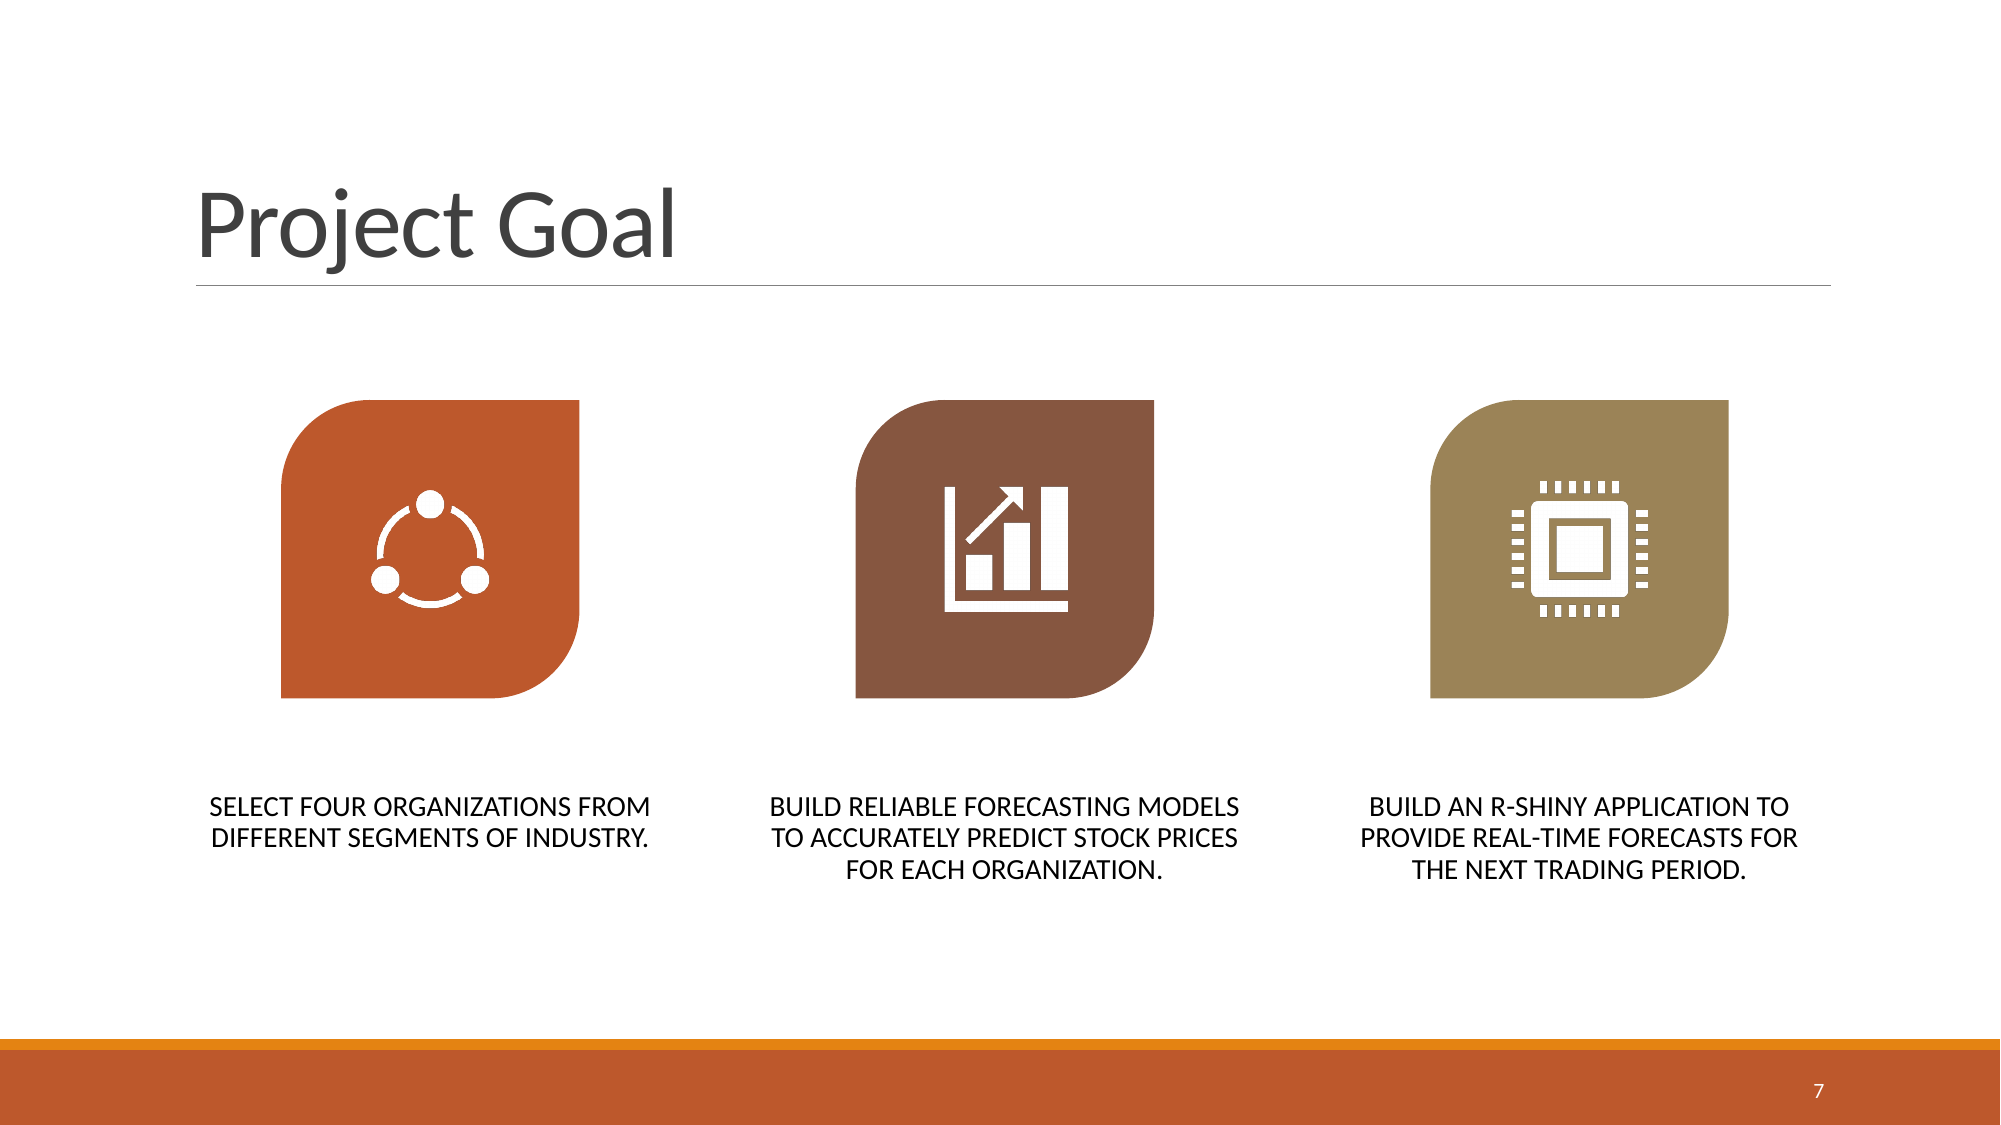

# Project Goal
Select four organizations from different segments of industry.
Build reliable forecasting models to accurately predict stock prices for each organization.
Build an R-Shiny Application to provide real-time forecasts for the next trading period.
7